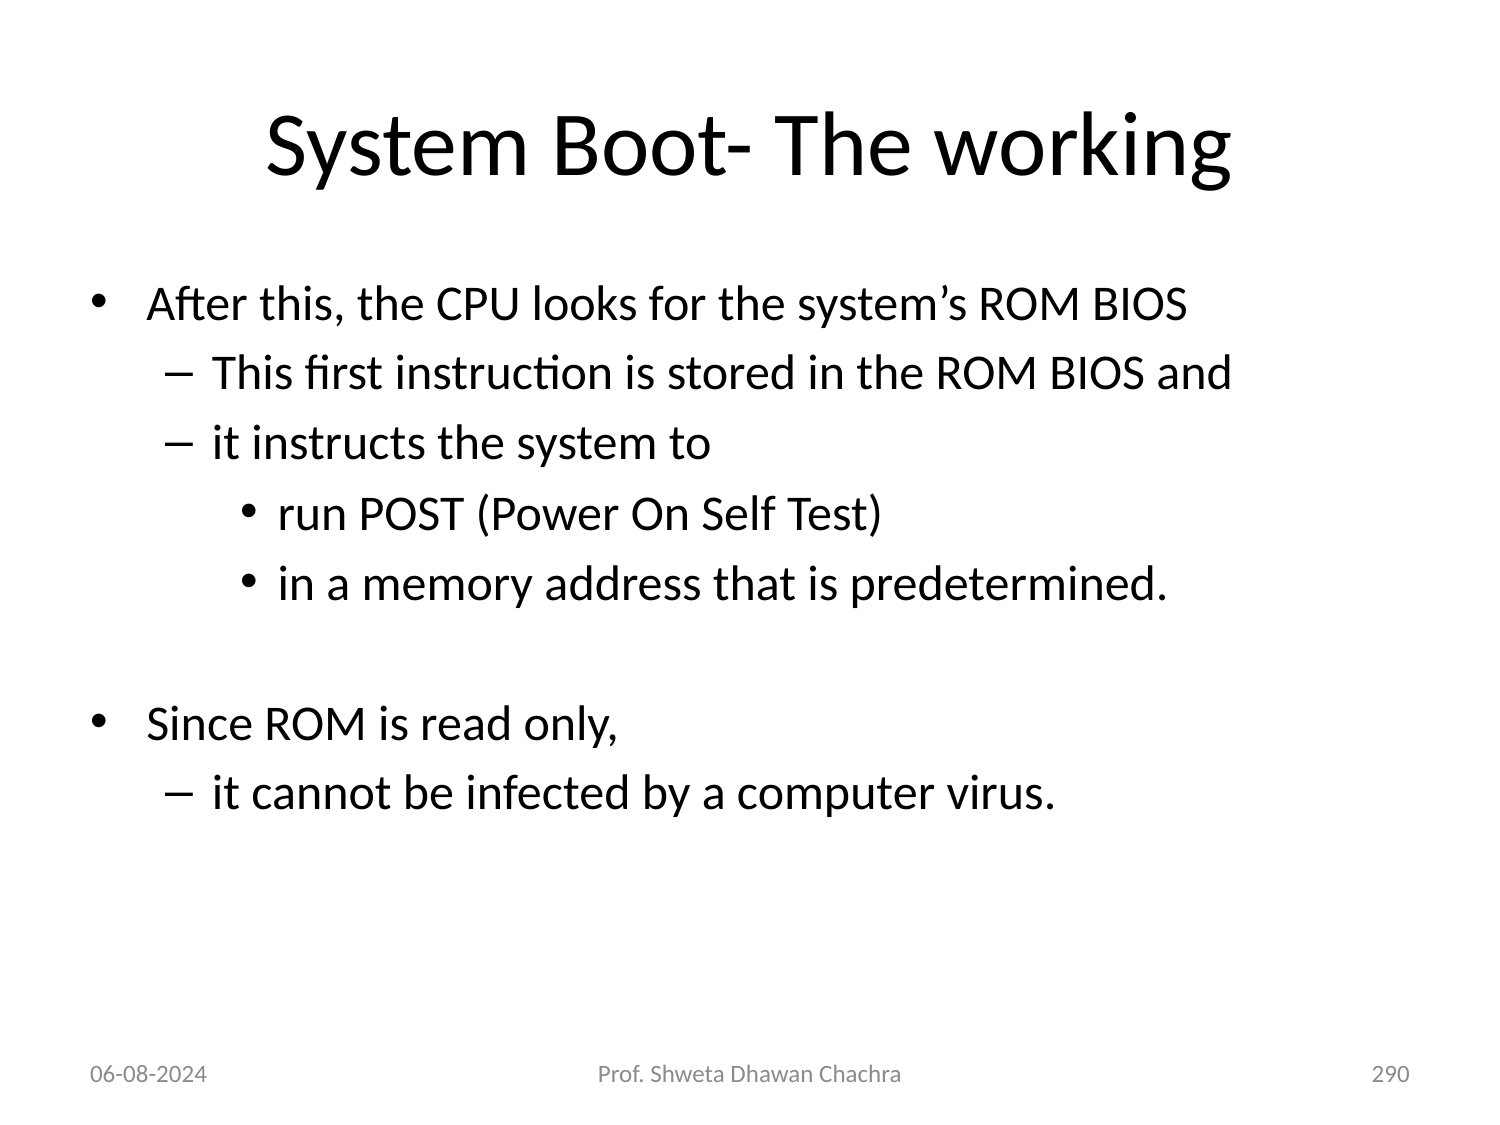

# System Boot- The working
After this, the CPU looks for the system’s ROM BIOS
This first instruction is stored in the ROM BIOS and
it instructs the system to
run POST (Power On Self Test)
in a memory address that is predetermined.

Since ROM is read only,
it cannot be infected by a computer virus.
06-08-2024
Prof. Shweta Dhawan Chachra
290